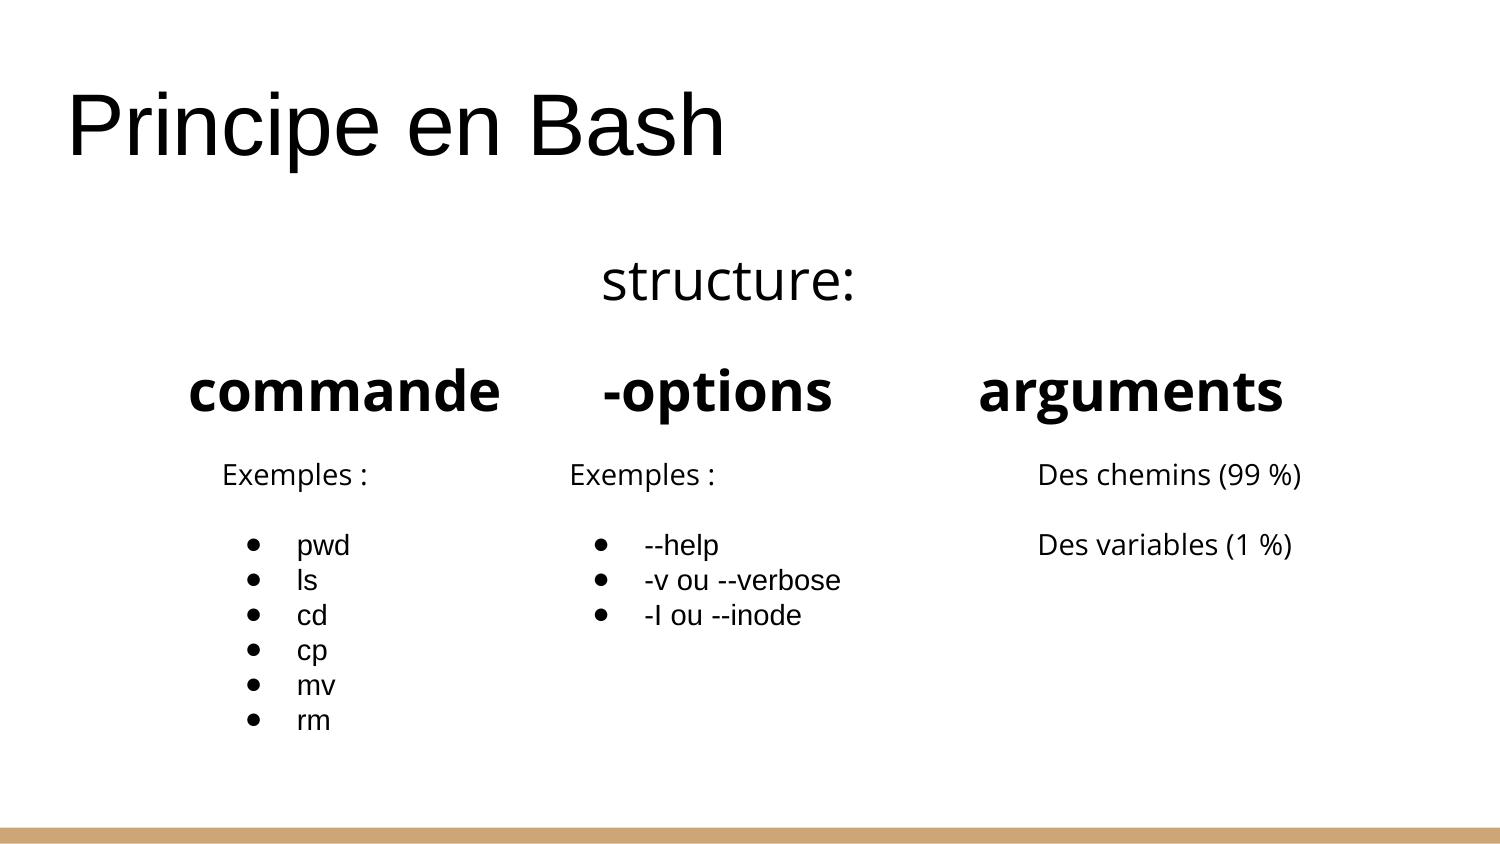

# Principe en Bash
structure:
 commande       -options          arguments

Exemples :

pwd
ls
cd
cp
mv
rm
Exemples :

--help
-v ou --verbose
-I ou --inode

Des chemins (99 %)

Des variables (1 %)